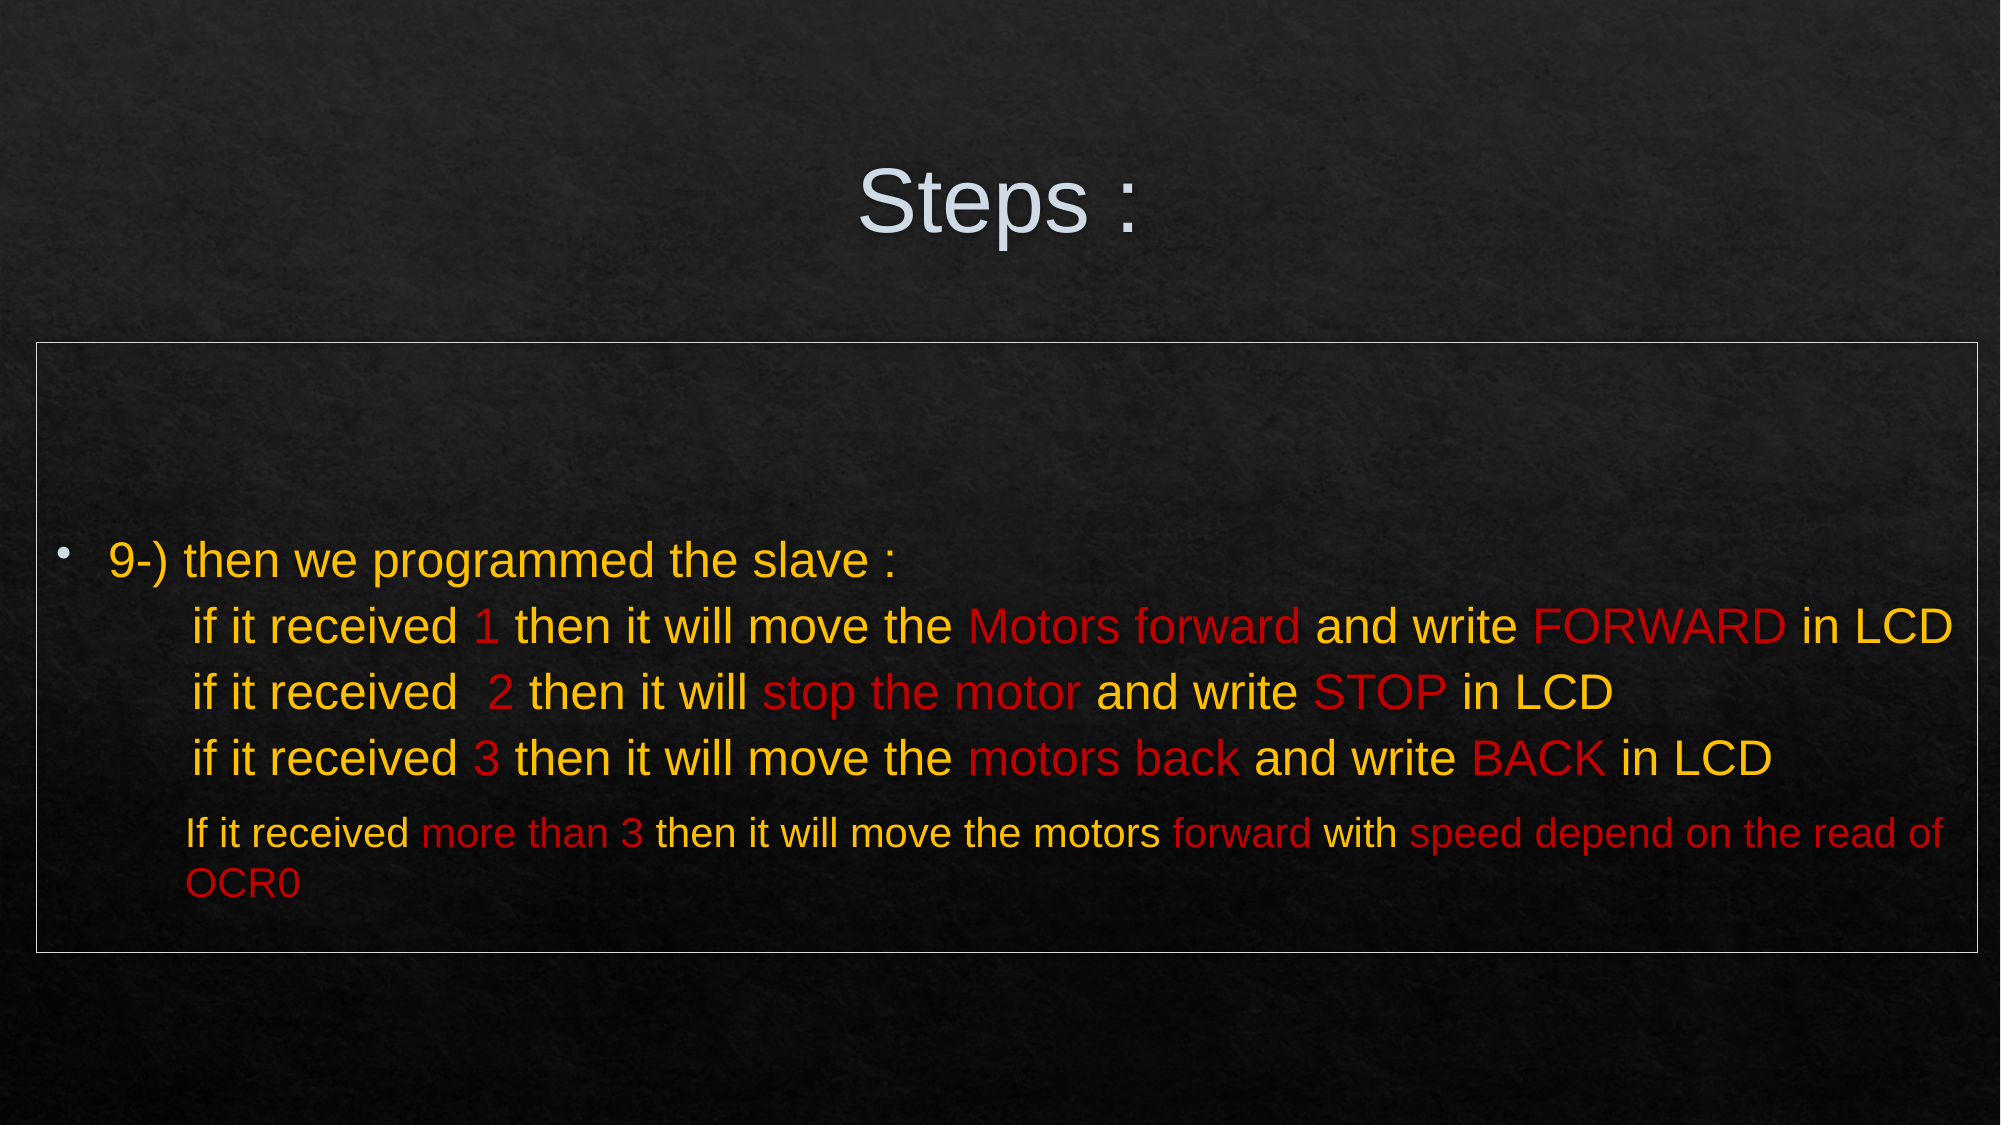

# Steps :

9-) then we programmed the slave :
      if it received 1 then it will move the Motors forward and write FORWARD in LCD
      if it received  2 then it will stop the motor and write STOP in LCD
      if it received 3 then it will move the motors back and write BACK in LCD
If it received more than 3 then it will move the motors forward with speed depend on the read of OCR0